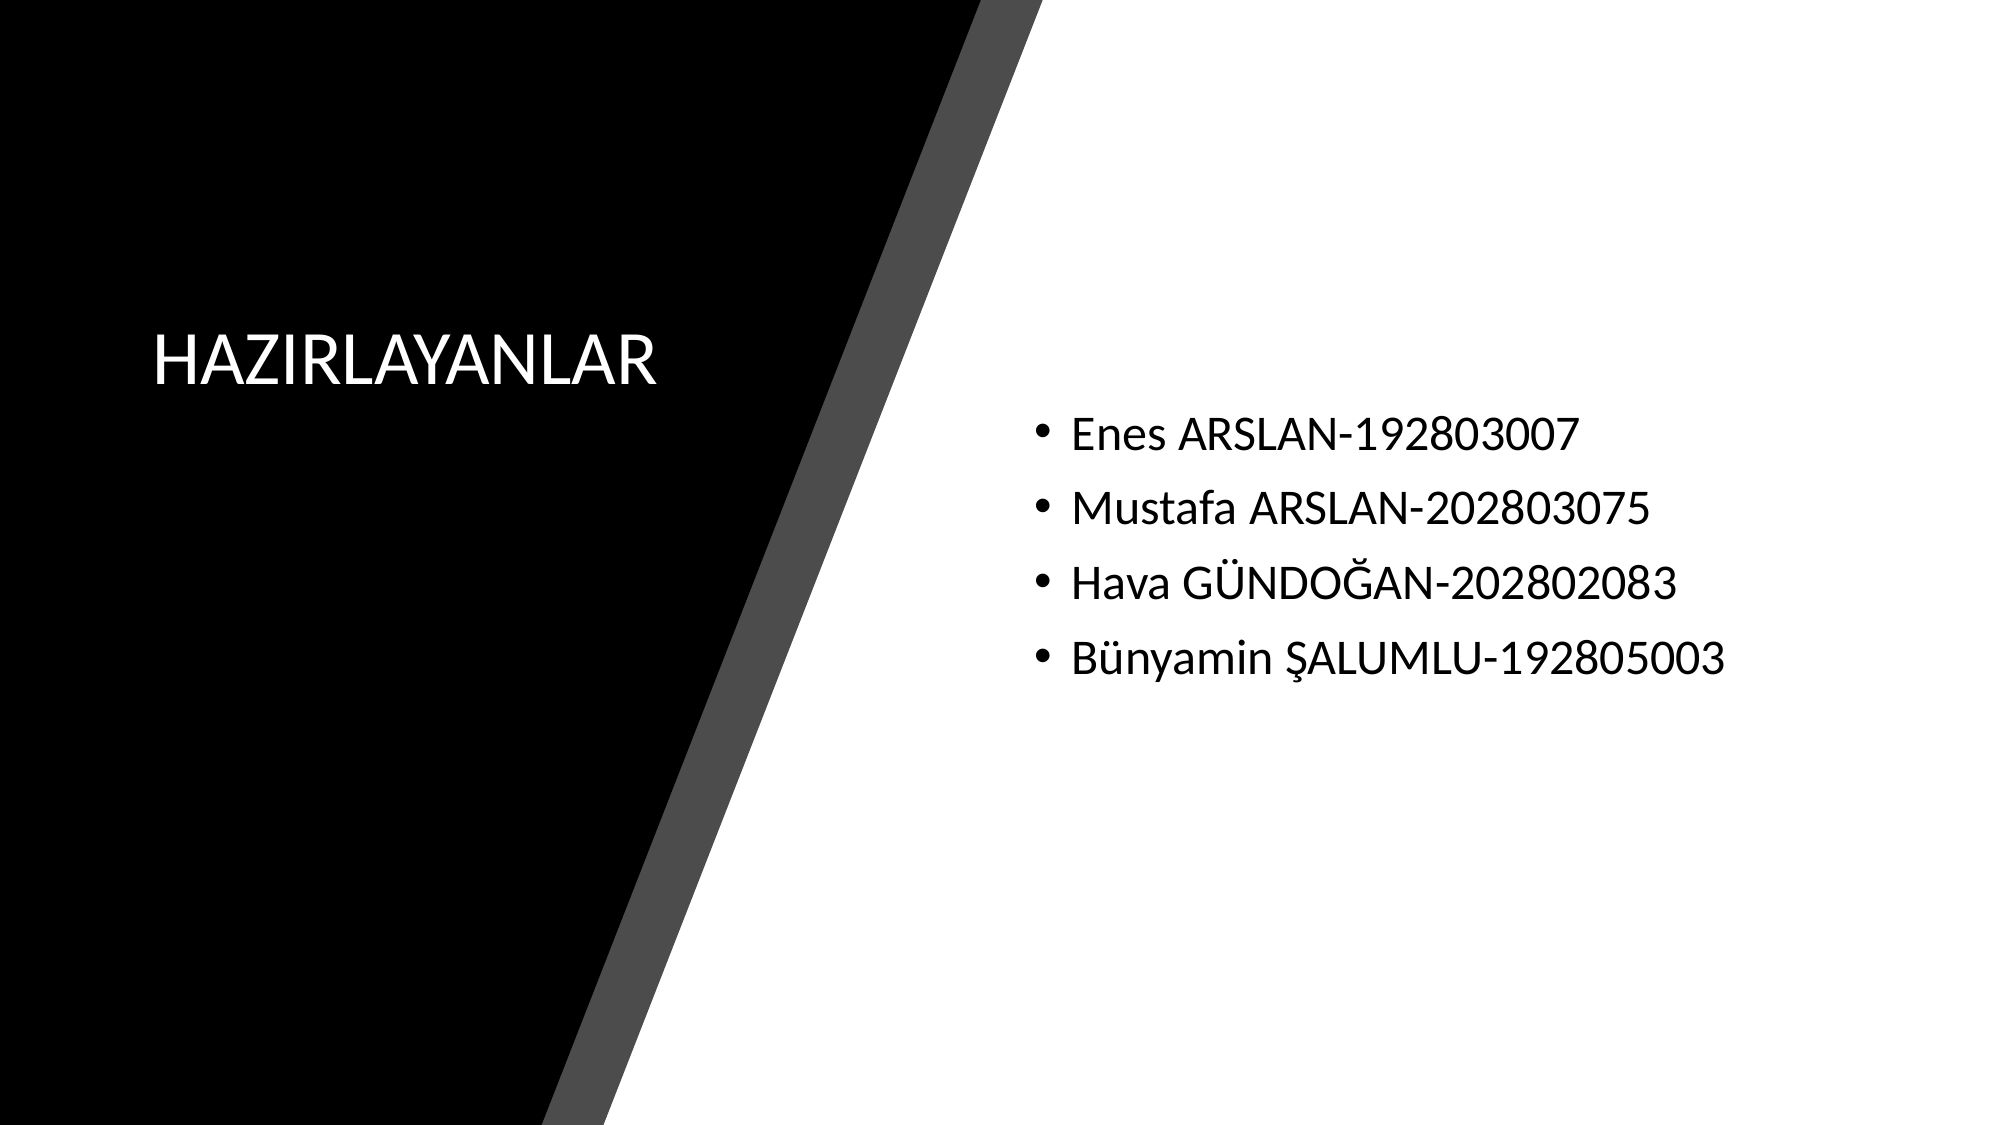

# HAZIRLAYANLAR
Enes ARSLAN-192803007
Mustafa ARSLAN-202803075
Hava GÜNDOĞAN-202802083
Bünyamin ŞALUMLU-192805003